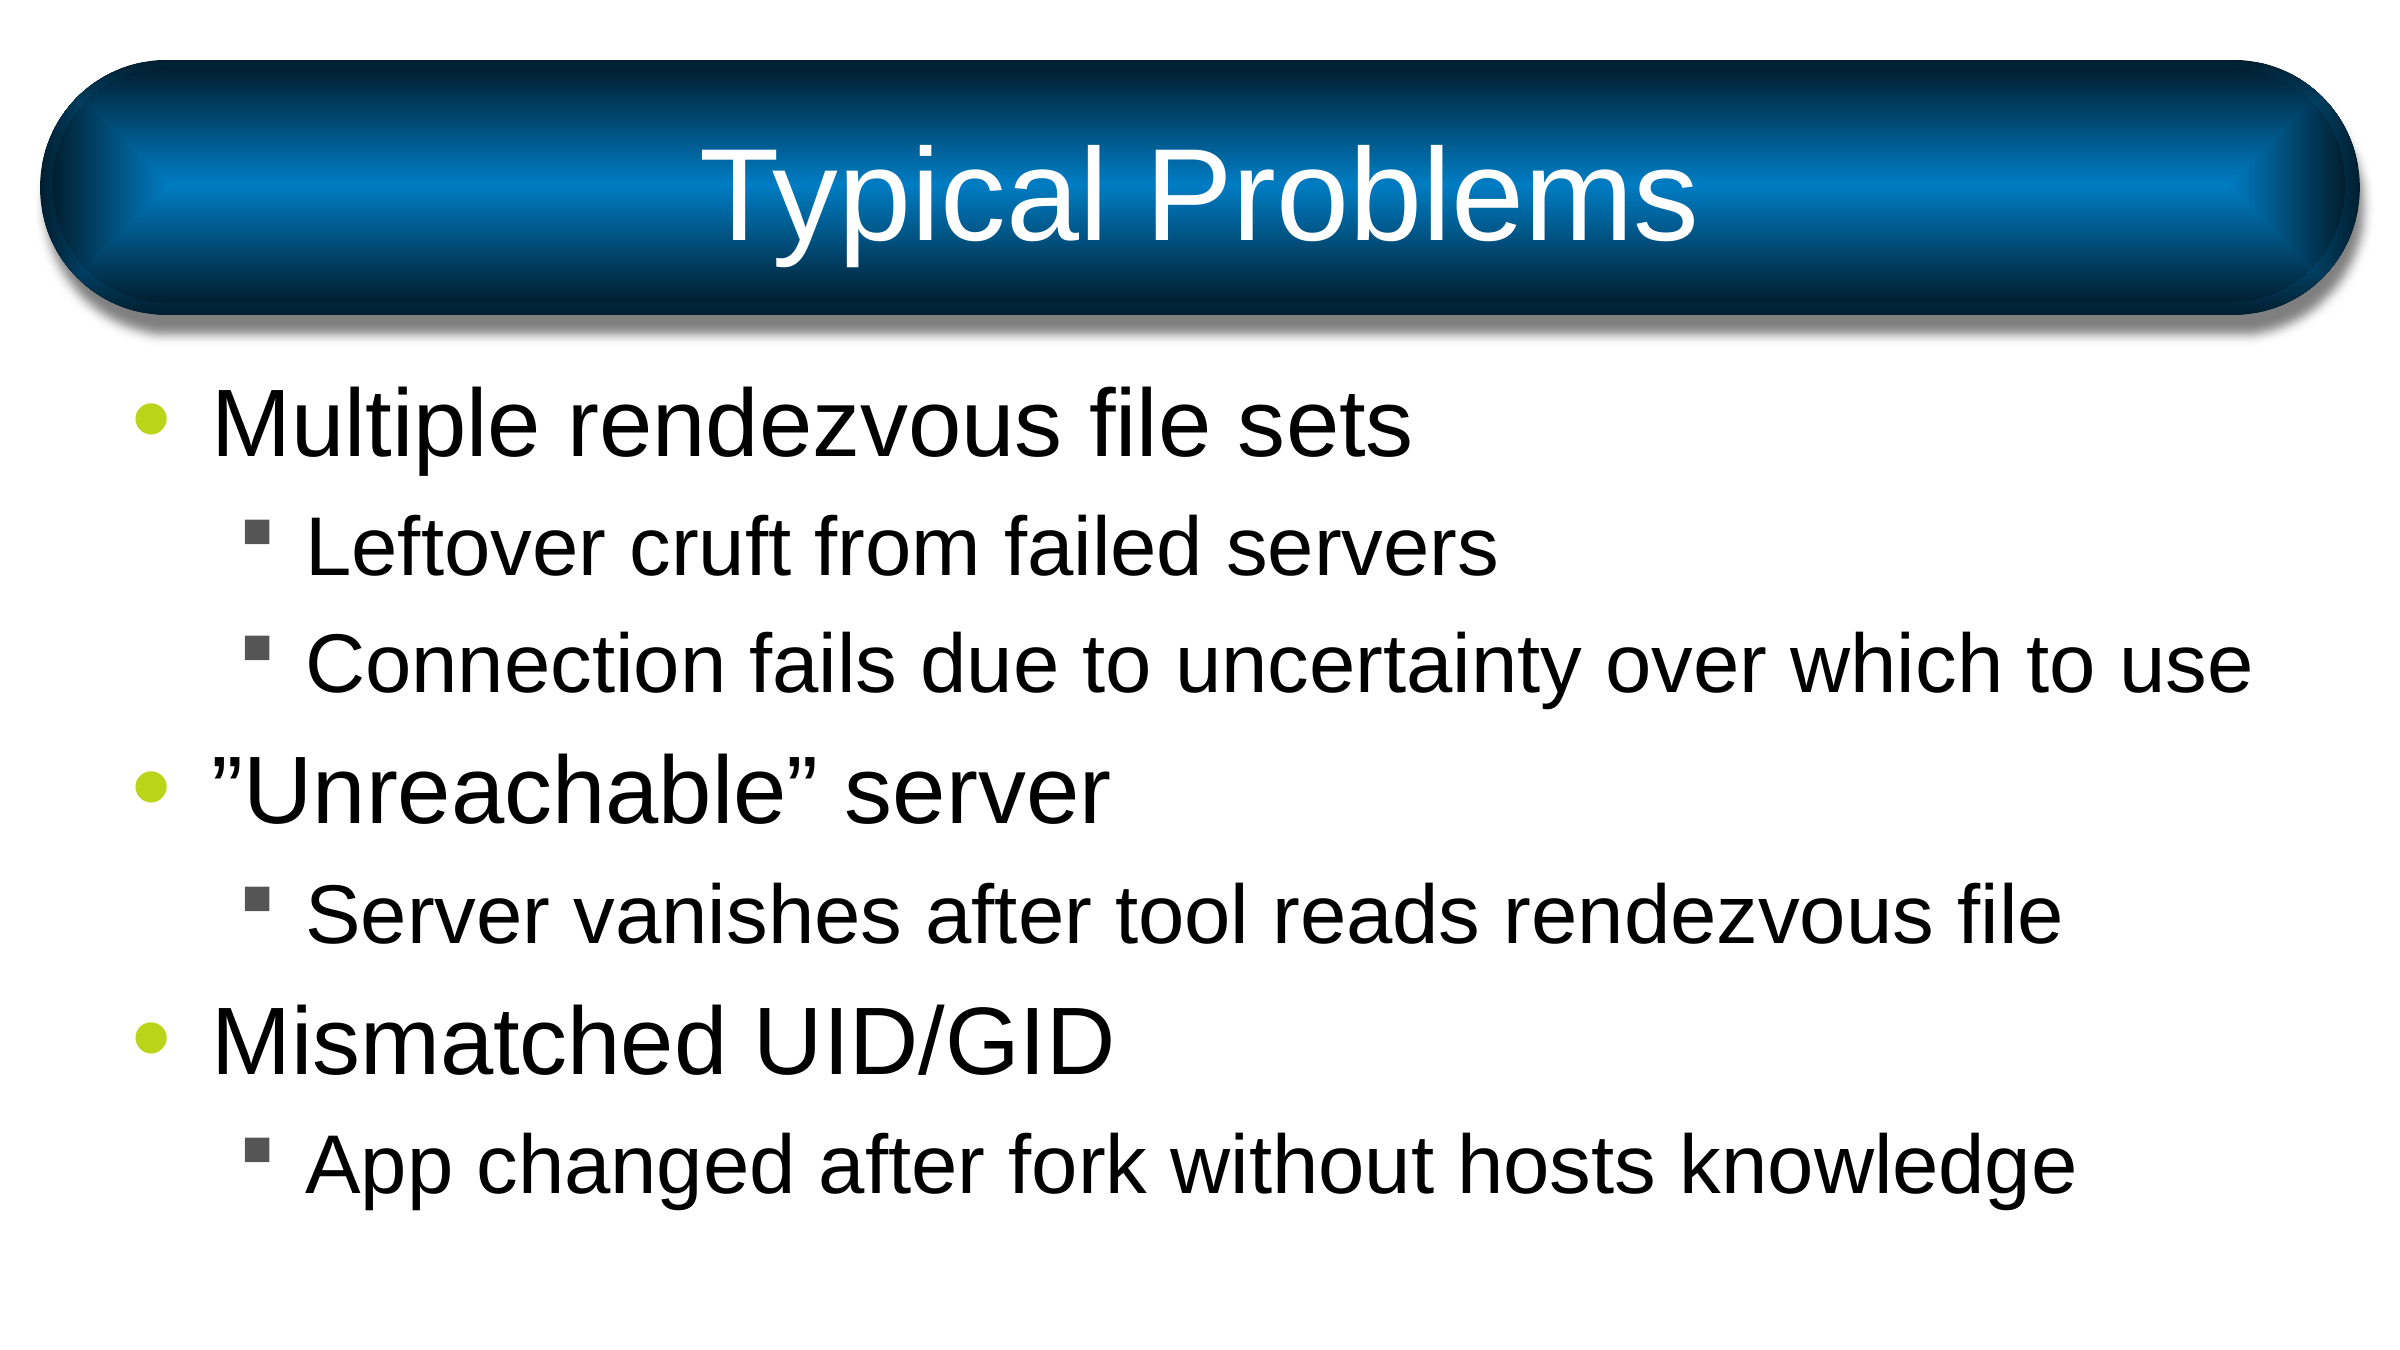

# Typical Problems
Multiple rendezvous file sets
Leftover cruft from failed servers
Connection fails due to uncertainty over which to use
”Unreachable” server
Server vanishes after tool reads rendezvous file
Mismatched UID/GID
App changed after fork without hosts knowledge